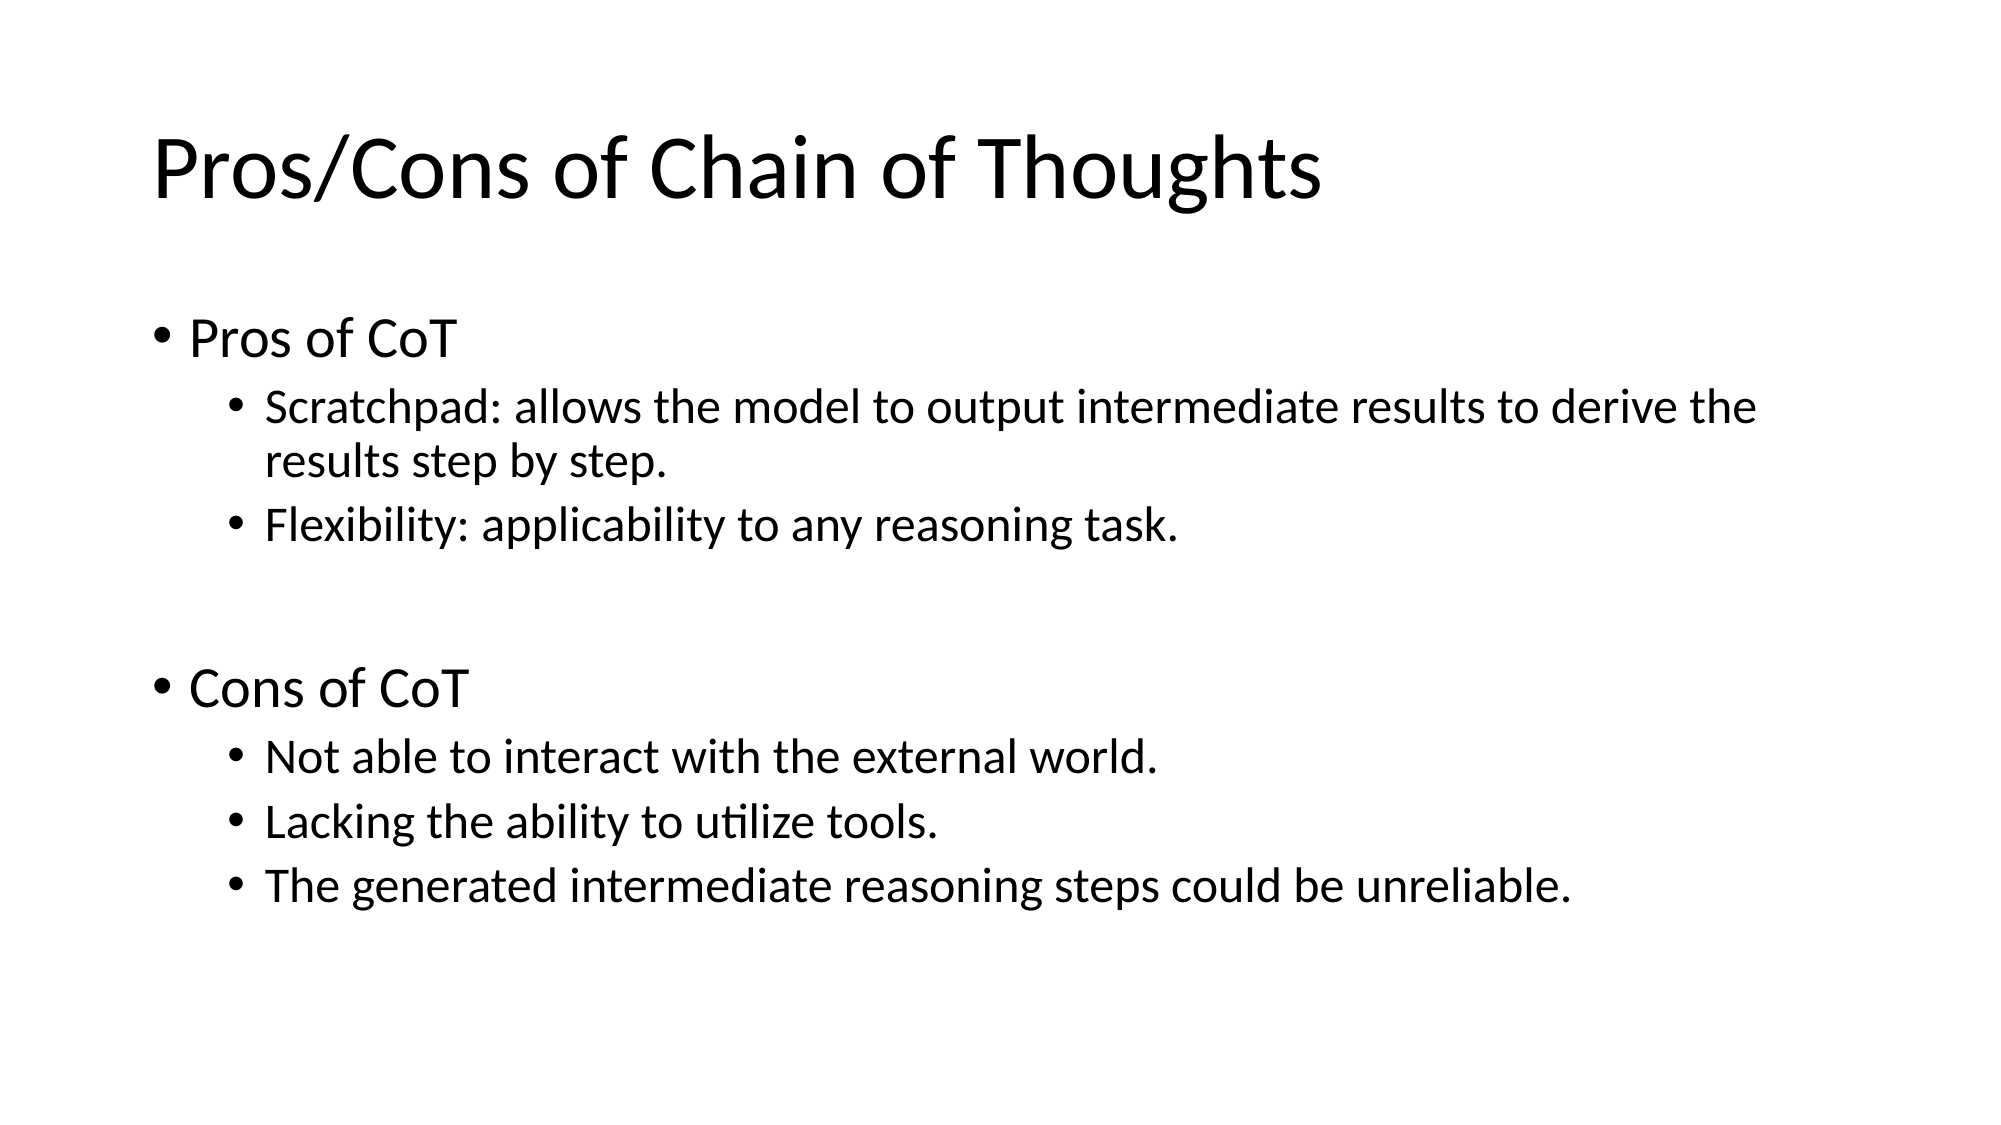

# Pros/Cons of Chain of Thoughts
Pros of CoT
Scratchpad: allows the model to output intermediate results to derive the results step by step.
Flexibility: applicability to any reasoning task.

Cons of CoT
Not able to interact with the external world.
Lacking the ability to utilize tools.
The generated intermediate reasoning steps could be unreliable.